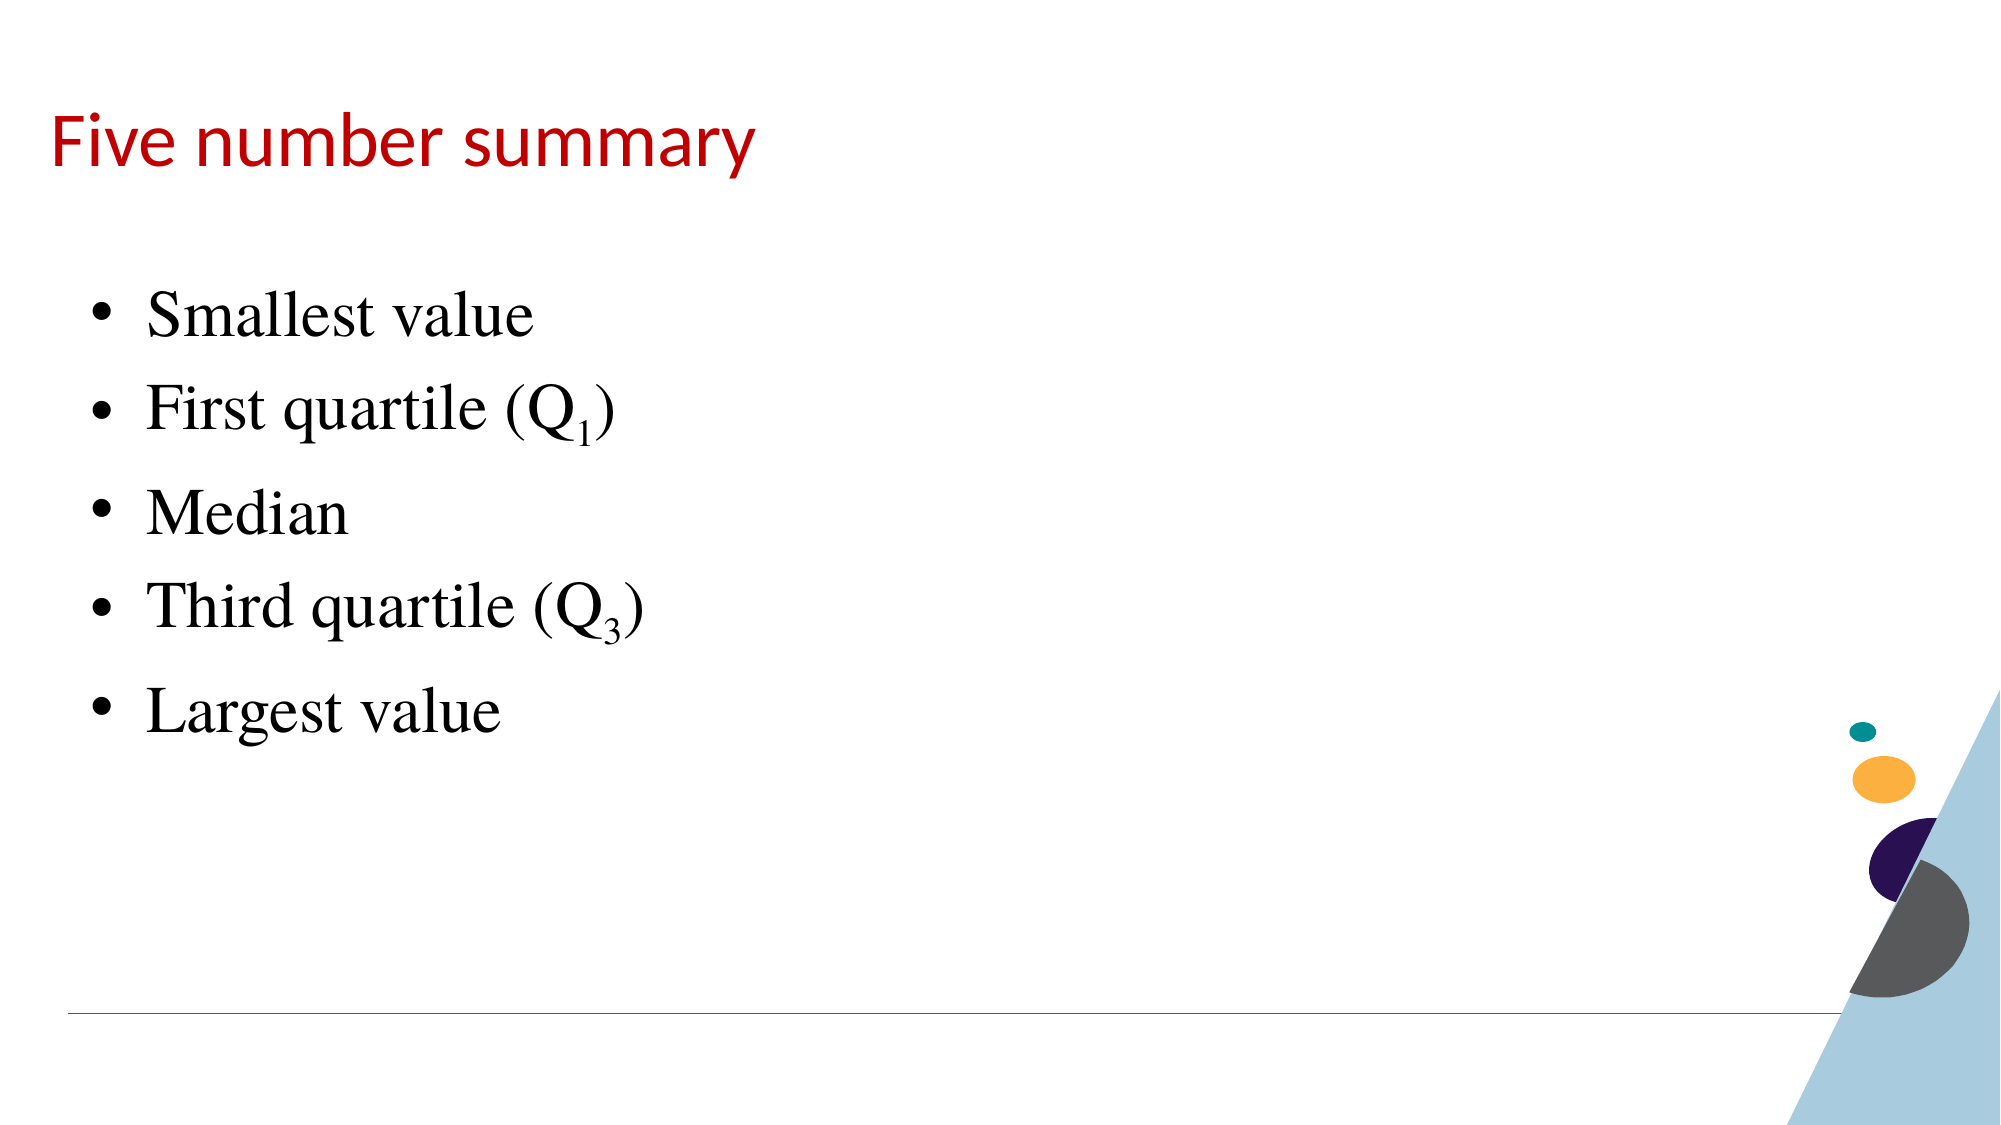

# Five number summary
Smallest value
First quartile (Q1)
Median
Third quartile (Q3)
Largest value